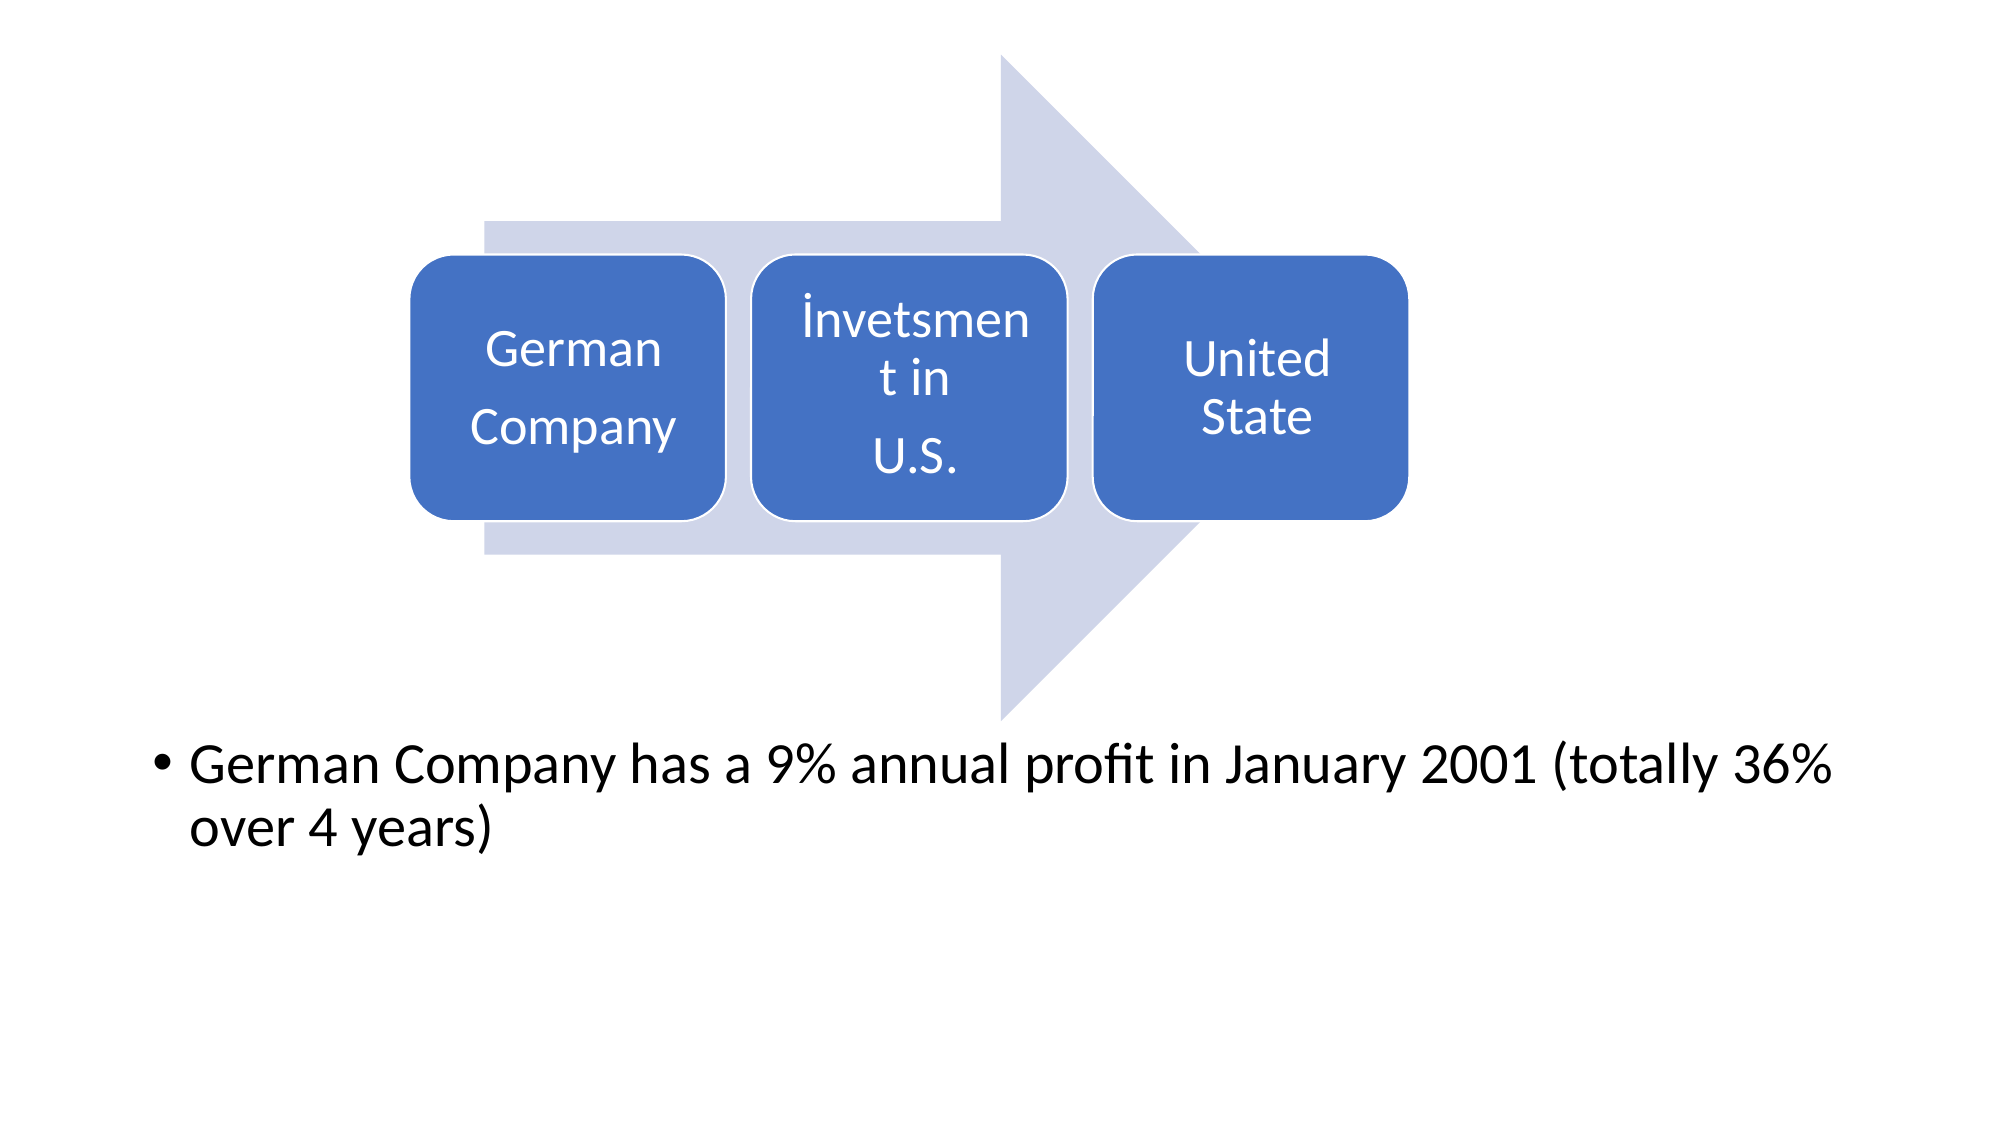

German
Company
İnvetsment in
U.S.
United State

German Company has a 9% annual profit in January 2001 (totally 36% over 4 years)